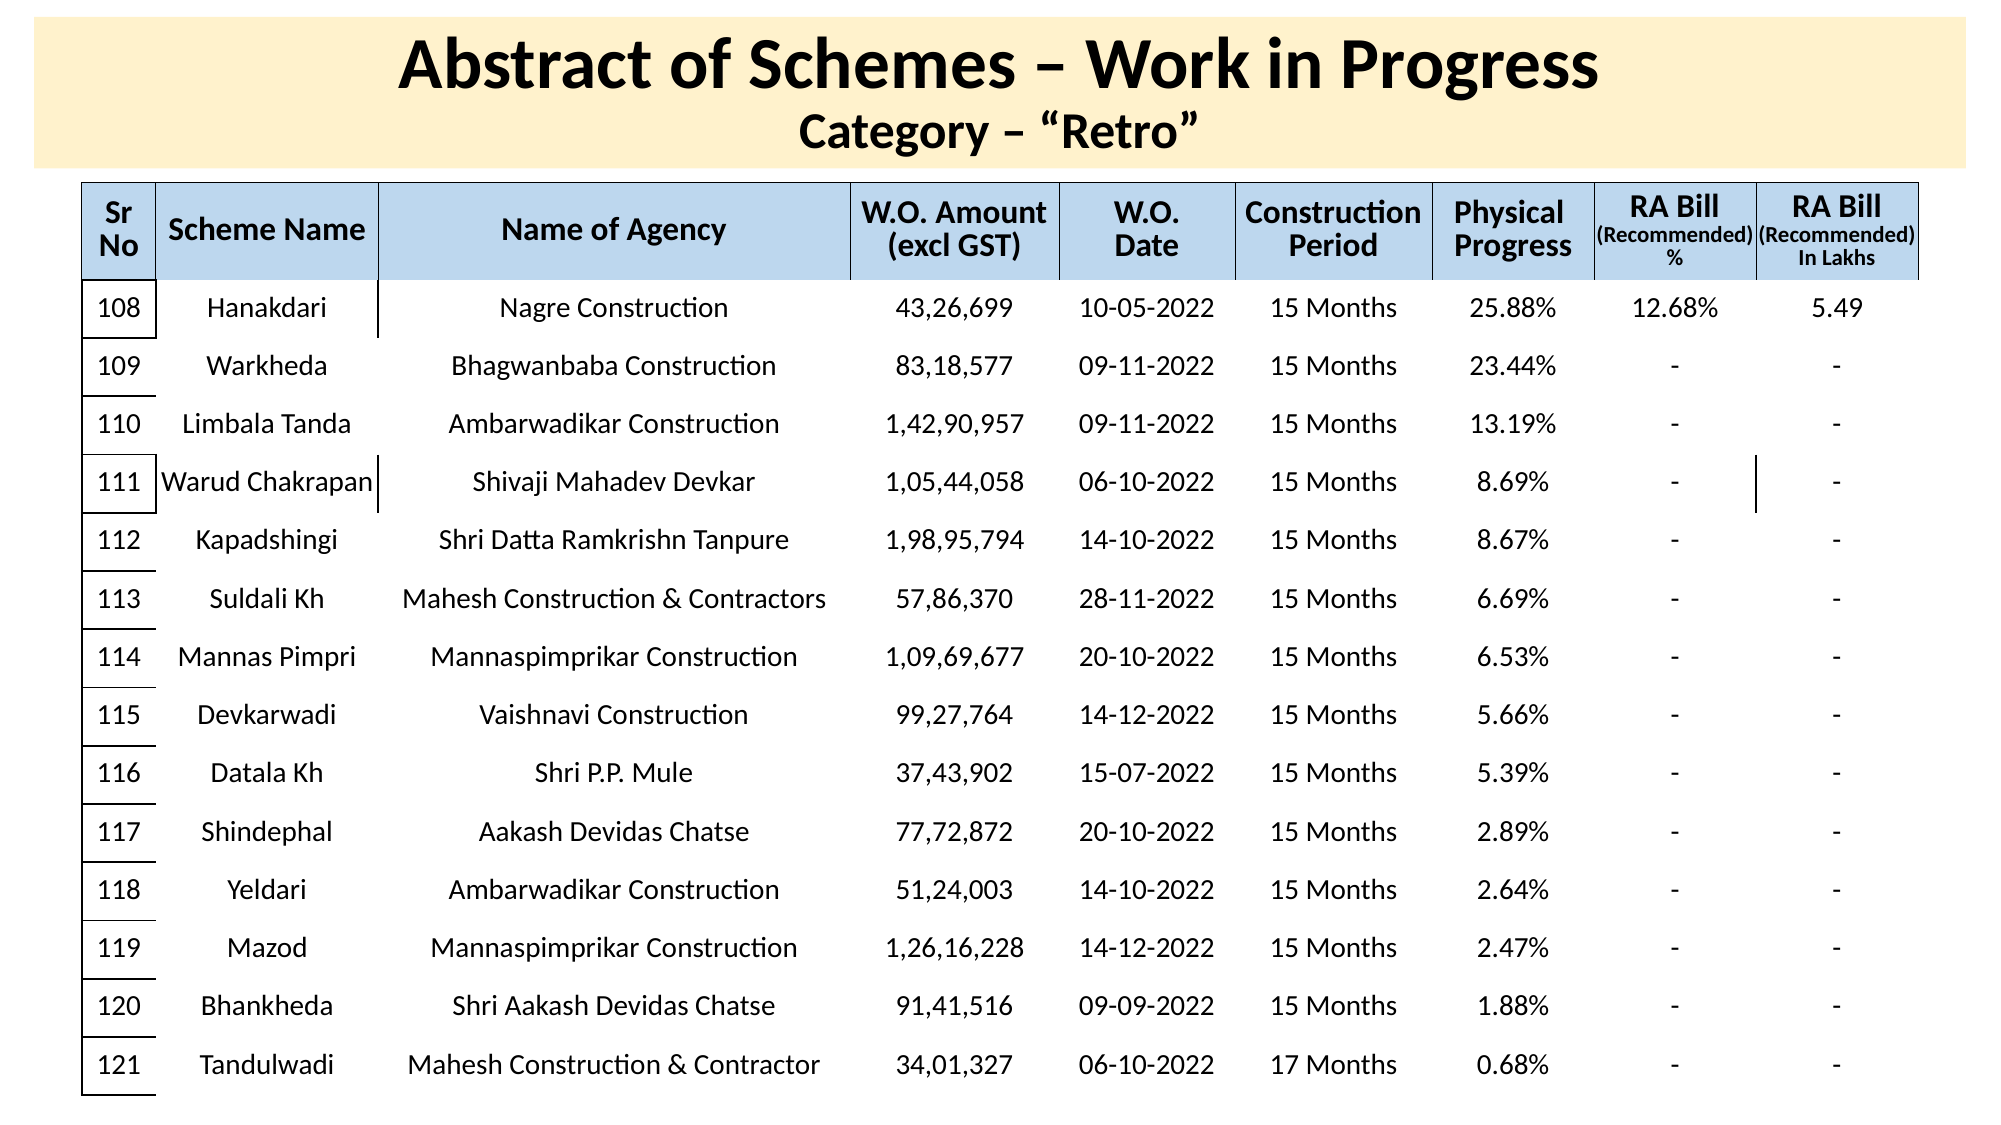

# Abstract of Schemes – Work in Progress Category – “Retro”
| Sr No | Scheme Name | Name of Agency | W.O. Amount (excl GST) | W.O. Date | Construction Period | Physical Progress | RA Bill (Recommended) % | RA Bill (Recommended) In Lakhs |
| --- | --- | --- | --- | --- | --- | --- | --- | --- |
| 108 | Hanakdari | Nagre Construction | 43,26,699 | 10-05-2022 | 15 Months | 25.88% | 12.68% | 5.49 |
| --- | --- | --- | --- | --- | --- | --- | --- | --- |
| 109 | Warkheda | Bhagwanbaba Construction | 83,18,577 | 09-11-2022 | 15 Months | 23.44% | - | - |
| 110 | Limbala Tanda | Ambarwadikar Construction | 1,42,90,957 | 09-11-2022 | 15 Months | 13.19% | - | - |
| 111 | Warud Chakrapan | Shivaji Mahadev Devkar | 1,05,44,058 | 06-10-2022 | 15 Months | 8.69% | - | - |
| 112 | Kapadshingi | Shri Datta Ramkrishn Tanpure | 1,98,95,794 | 14-10-2022 | 15 Months | 8.67% | - | - |
| 113 | Suldali Kh | Mahesh Construction & Contractors | 57,86,370 | 28-11-2022 | 15 Months | 6.69% | - | - |
| 114 | Mannas Pimpri | Mannaspimprikar Construction | 1,09,69,677 | 20-10-2022 | 15 Months | 6.53% | - | - |
| 115 | Devkarwadi | Vaishnavi Construction | 99,27,764 | 14-12-2022 | 15 Months | 5.66% | - | - |
| 116 | Datala Kh | Shri P.P. Mule | 37,43,902 | 15-07-2022 | 15 Months | 5.39% | - | - |
| 117 | Shindephal | Aakash Devidas Chatse | 77,72,872 | 20-10-2022 | 15 Months | 2.89% | - | - |
| 118 | Yeldari | Ambarwadikar Construction | 51,24,003 | 14-10-2022 | 15 Months | 2.64% | - | - |
| 119 | Mazod | Mannaspimprikar Construction | 1,26,16,228 | 14-12-2022 | 15 Months | 2.47% | - | - |
| 120 | Bhankheda | Shri Aakash Devidas Chatse | 91,41,516 | 09-09-2022 | 15 Months | 1.88% | - | - |
| 121 | Tandulwadi | Mahesh Construction & Contractor | 34,01,327 | 06-10-2022 | 17 Months | 0.68% | - | - |